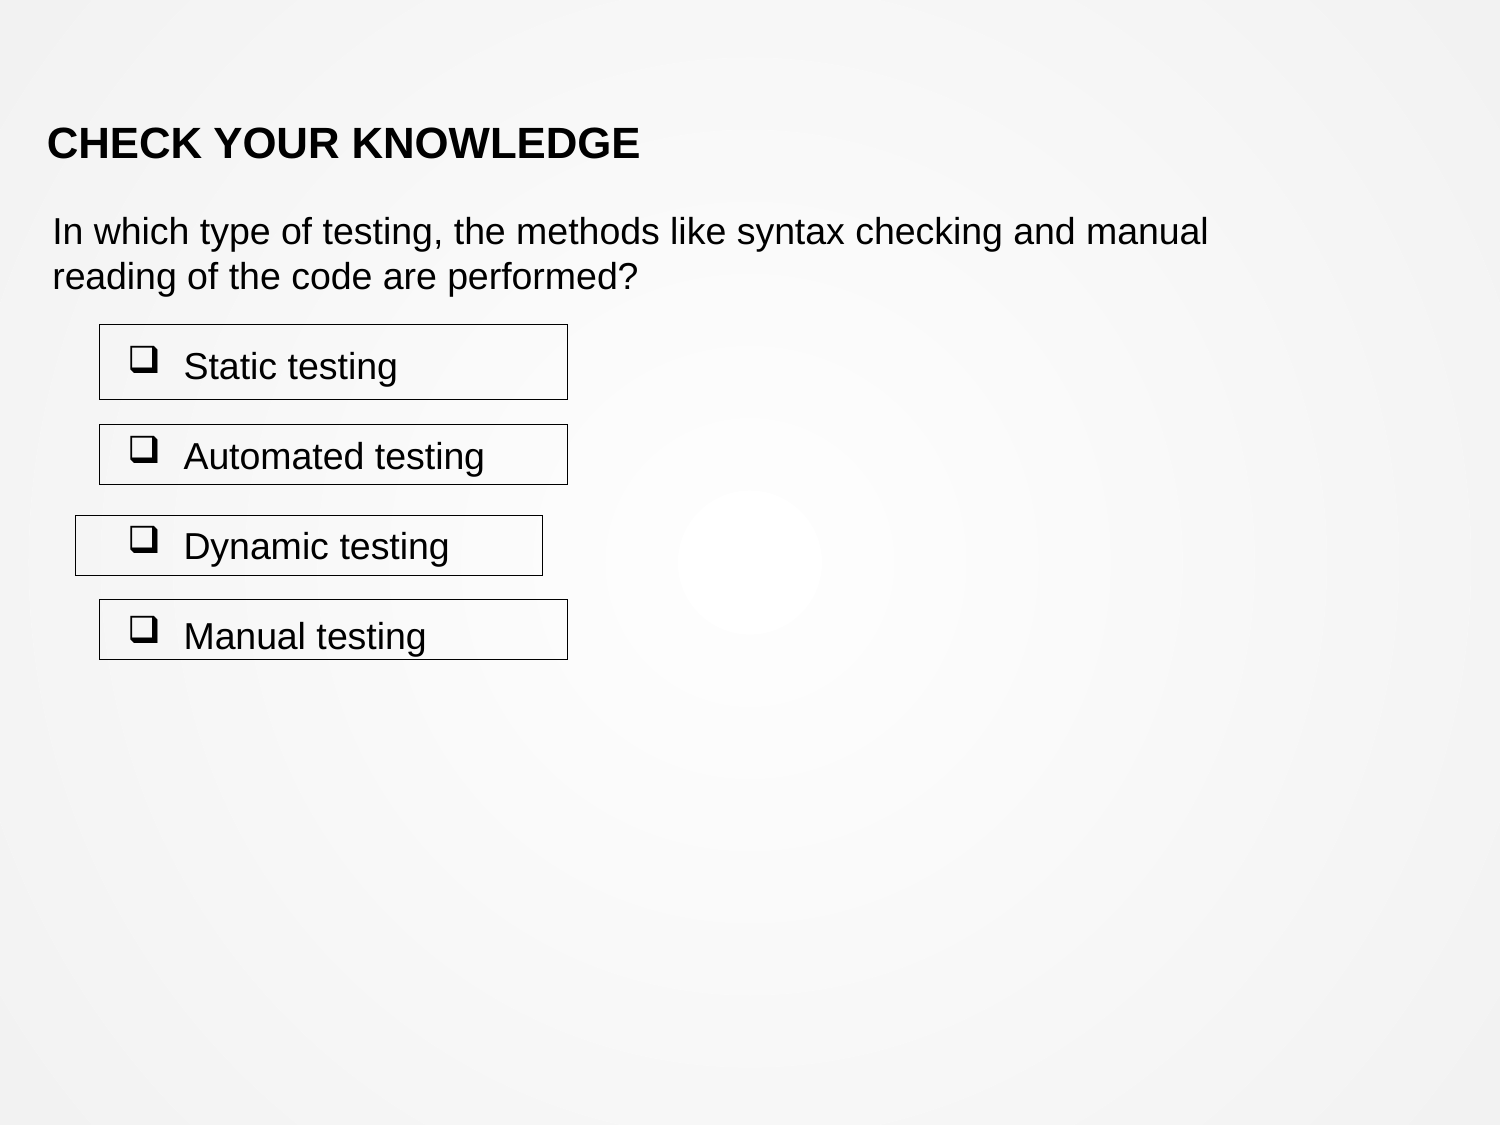

# Check Your Knowledge
In which type of testing, the methods like syntax checking and manual reading of the code are performed?
Static testing
Automated testing
Dynamic testing
Manual testing